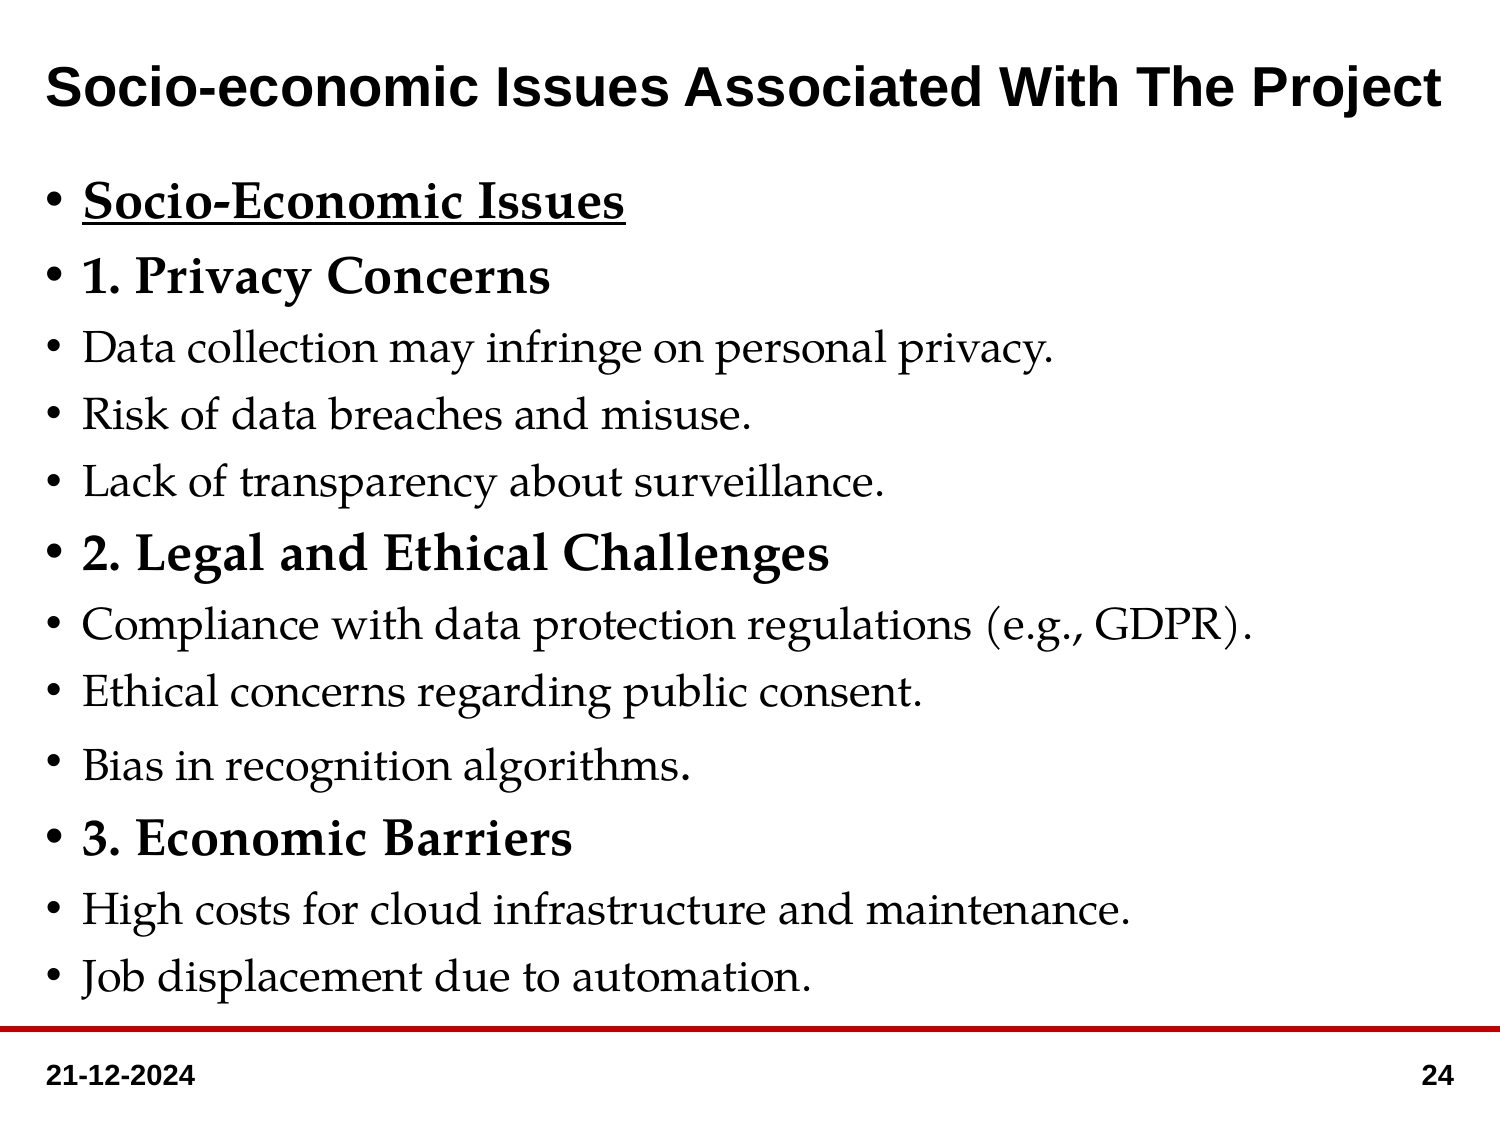

# Socio-economic Issues Associated With The Project
Socio-Economic Issues
1. Privacy Concerns
Data collection may infringe on personal privacy.
Risk of data breaches and misuse.
Lack of transparency about surveillance.
2. Legal and Ethical Challenges
Compliance with data protection regulations (e.g., GDPR).
Ethical concerns regarding public consent.
Bias in recognition algorithms.
3. Economic Barriers
High costs for cloud infrastructure and maintenance.
Job displacement due to automation.

21-12-2024
24